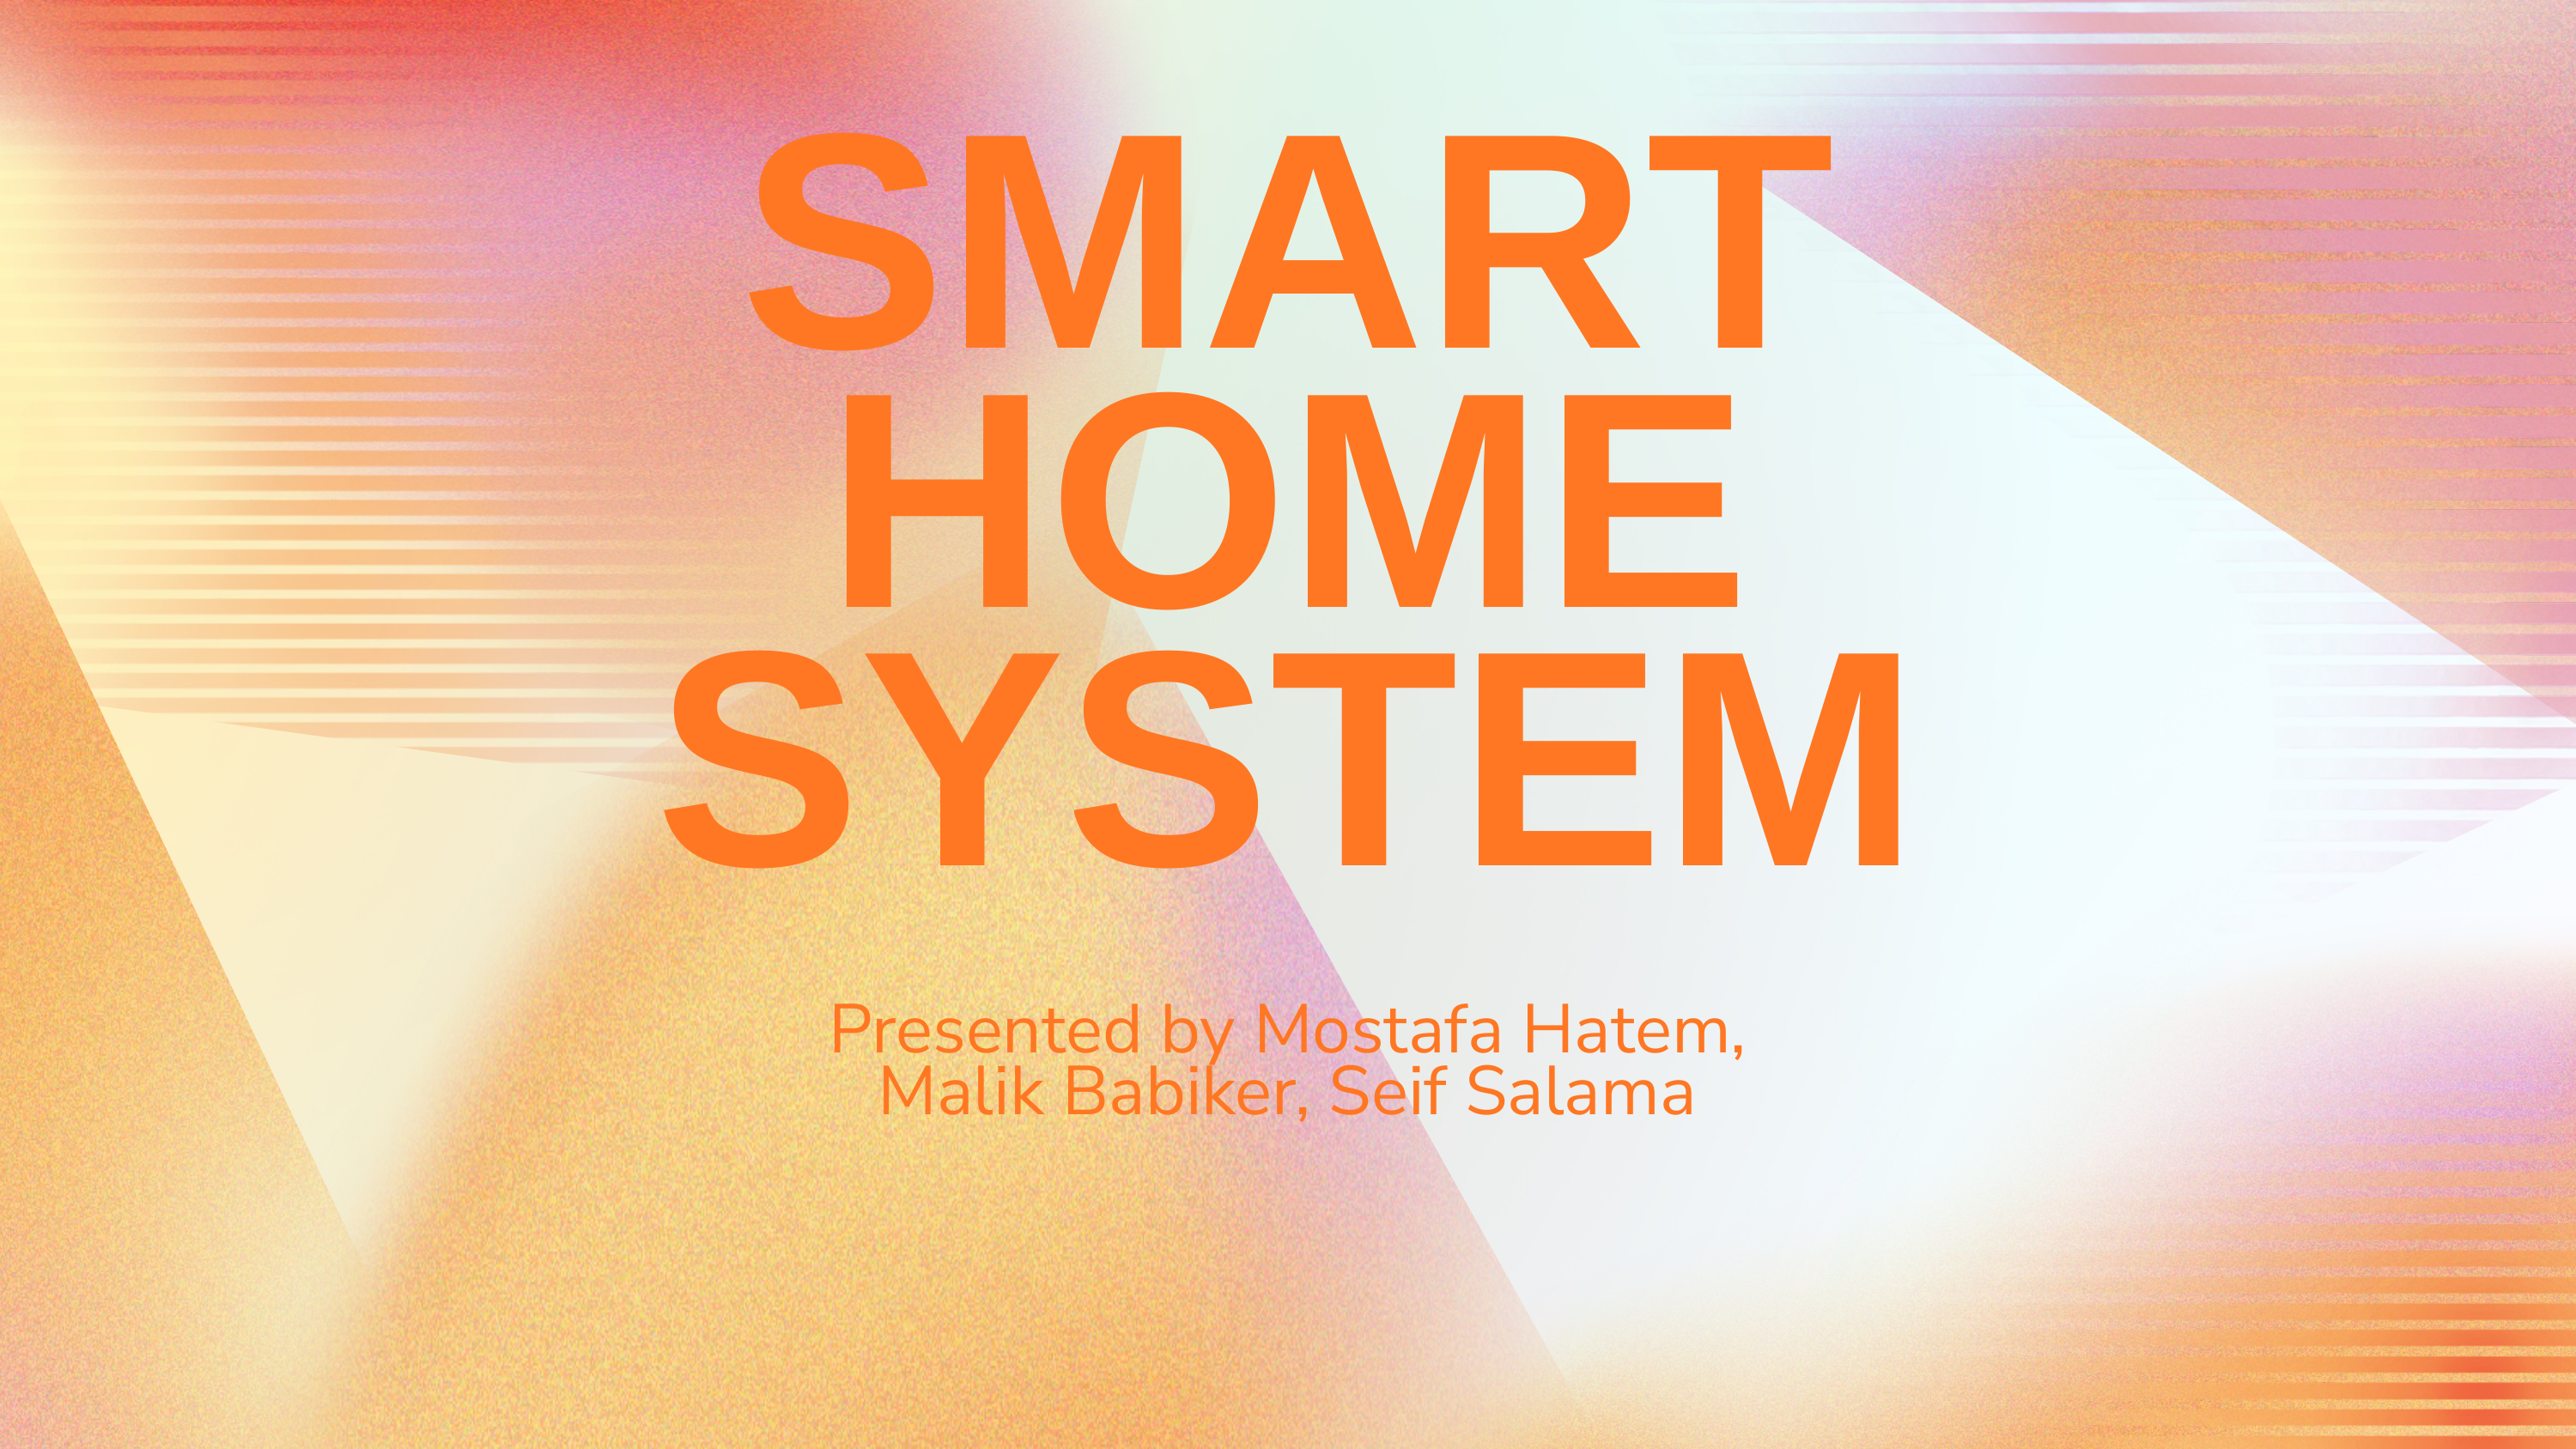

SMART HOME SYSTEM

Presented by Mostafa Hatem, Malik Babiker, Seif Salama